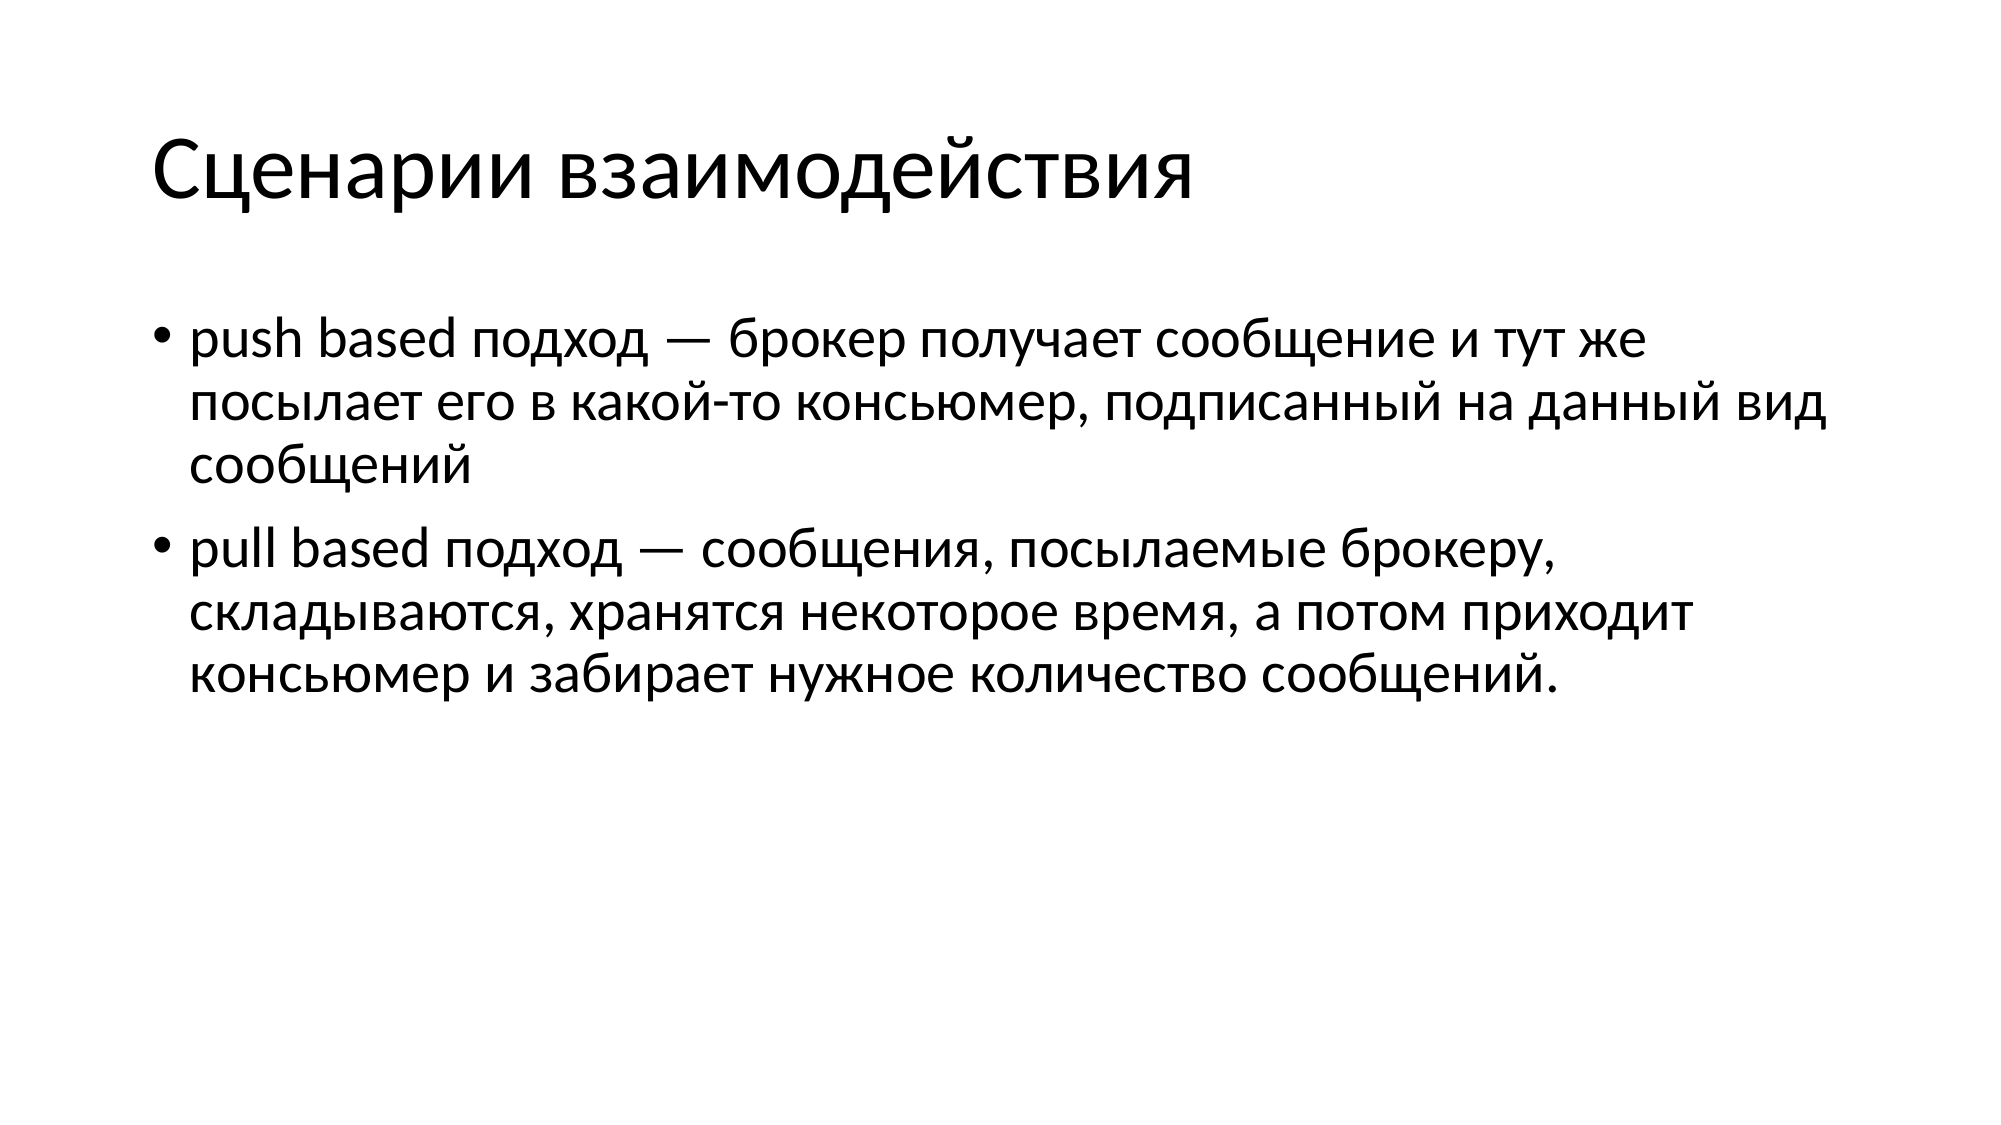

# Сценарии взаимодействия
push based подход — брокер получает сообщение и тут же посылает его в какой-то консьюмер, подписанный на данный вид сообщений
pull based подход — сообщения, посылаемые брокеру, складываются, хранятся некоторое время, а потом приходит консьюмер и забирает нужное количество сообщений.